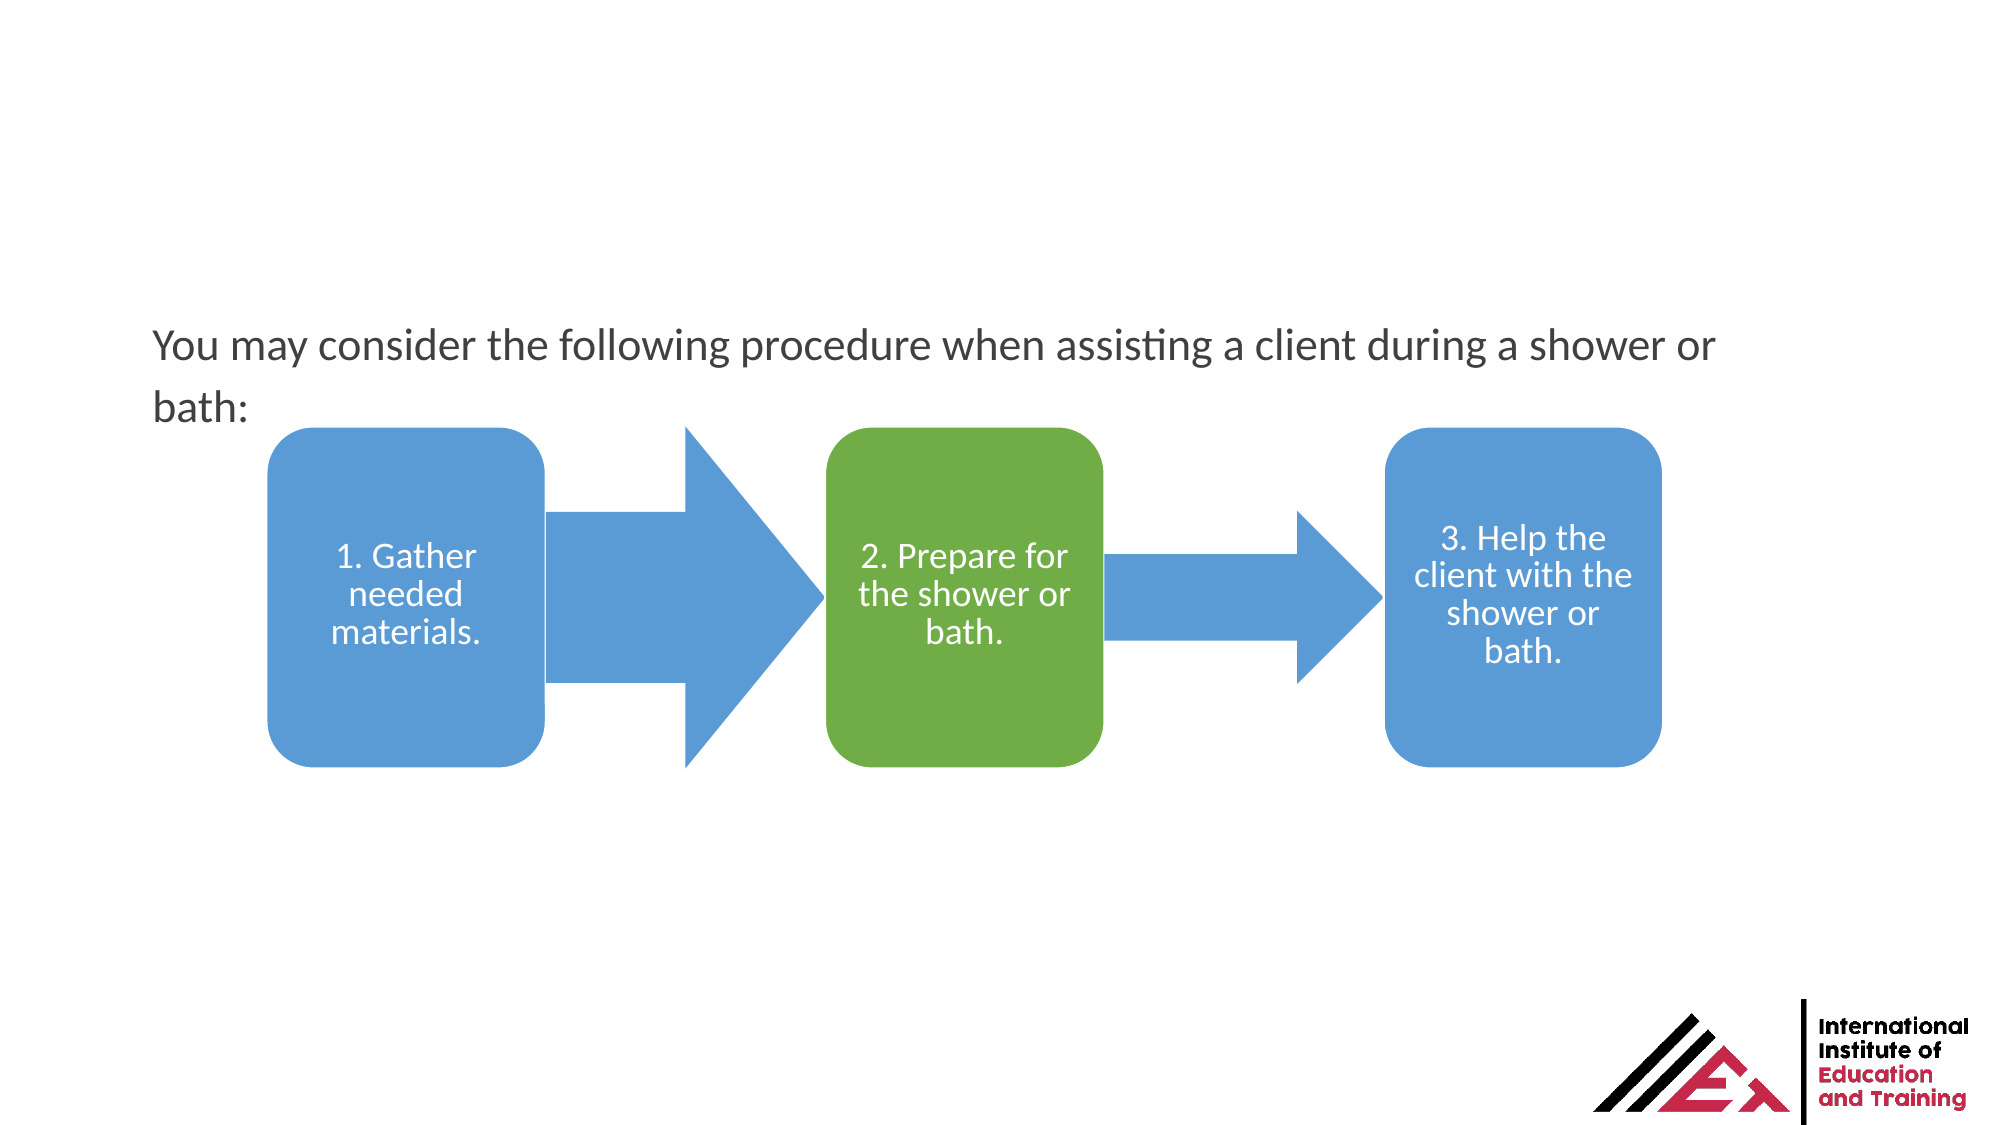

You may consider the following procedure when assisting a client during a shower or bath:

1. Gather needed materials.
2. Prepare for the shower or bath.
3. Help the client with the shower or bath.